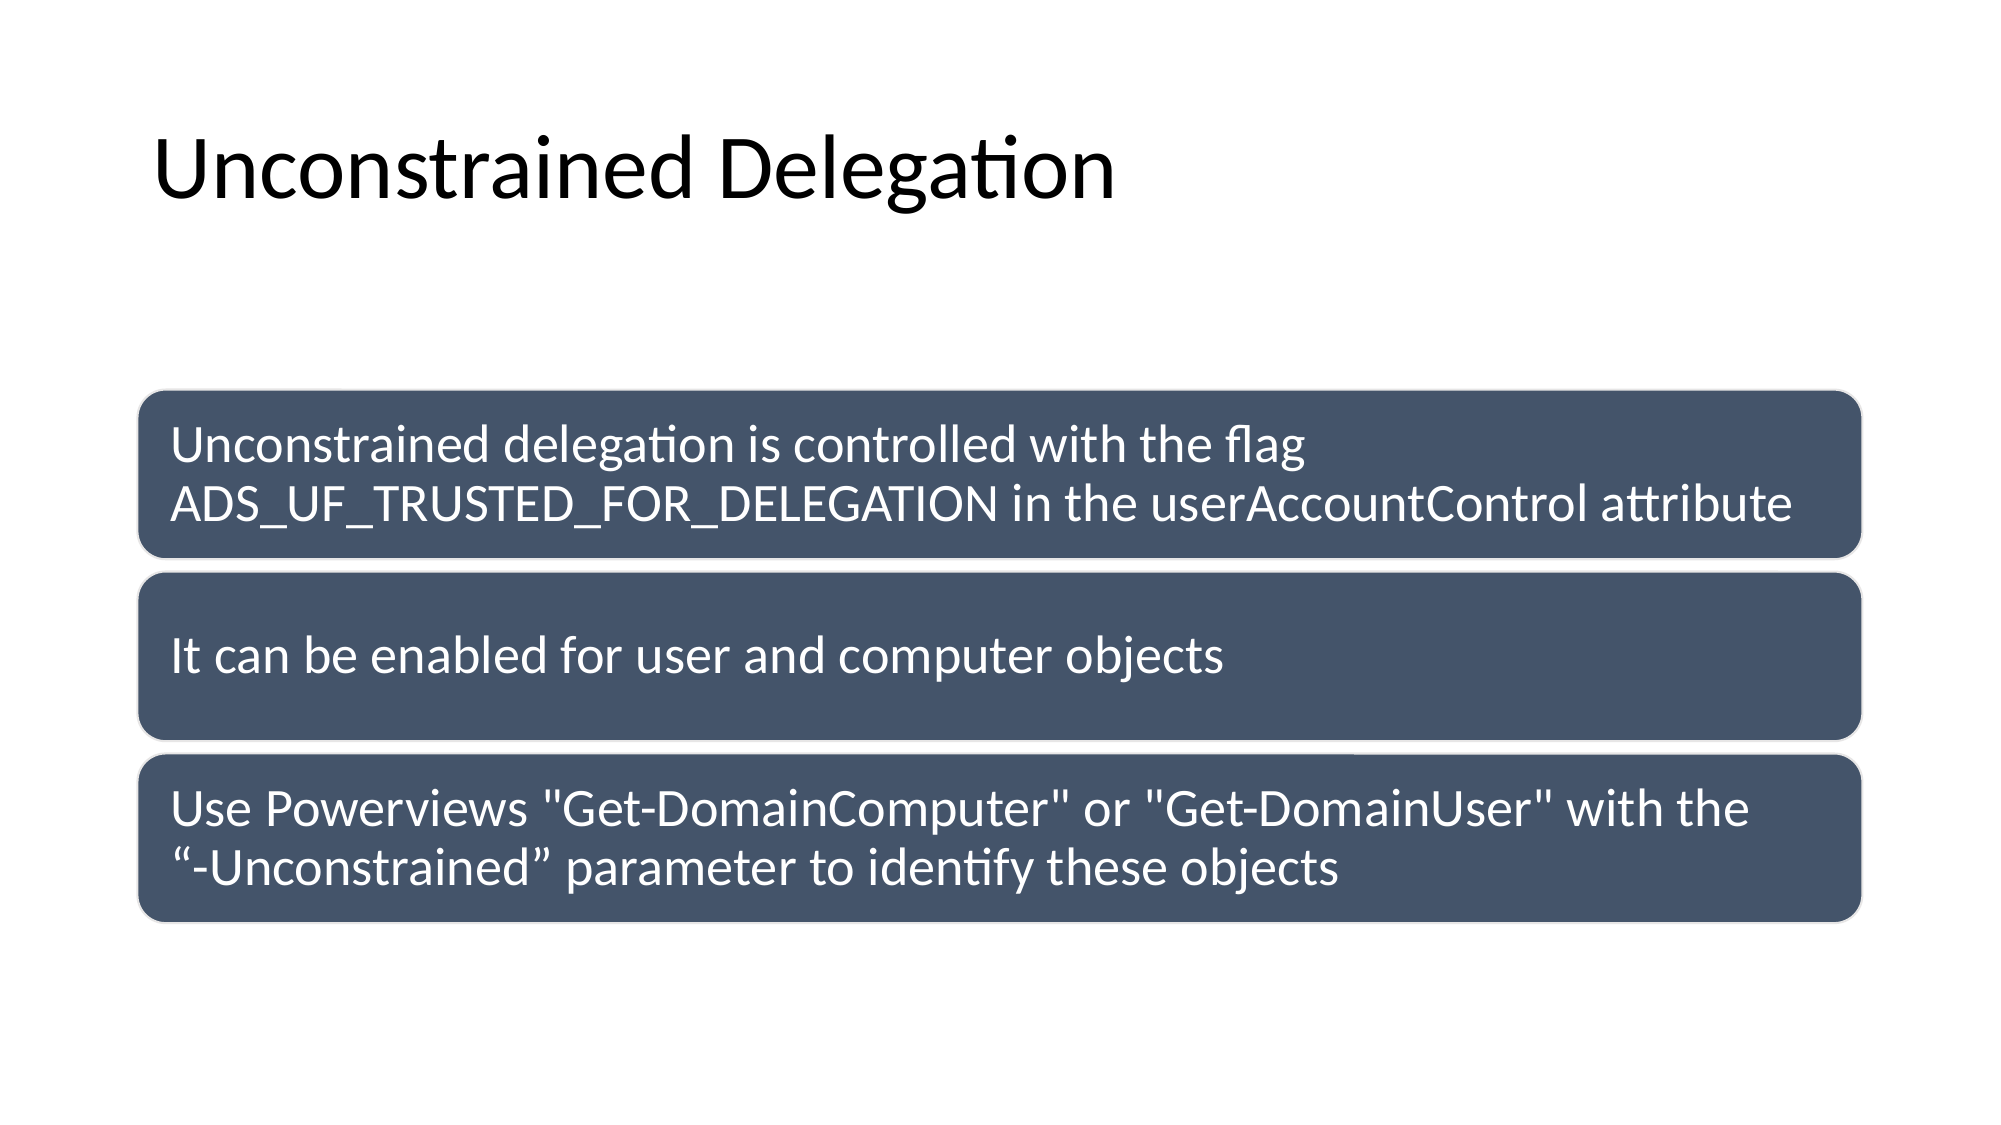

# Unconstrained Delegation
Unconstrained delegation is controlled with the flag ADS_UF_TRUSTED_FOR_DELEGATION in the userAccountControl attribute
It can be enabled for user and computer objects
Use Powerviews "Get-DomainComputer" or "Get-DomainUser" with the     “-Unconstrained” parameter to identify these objects